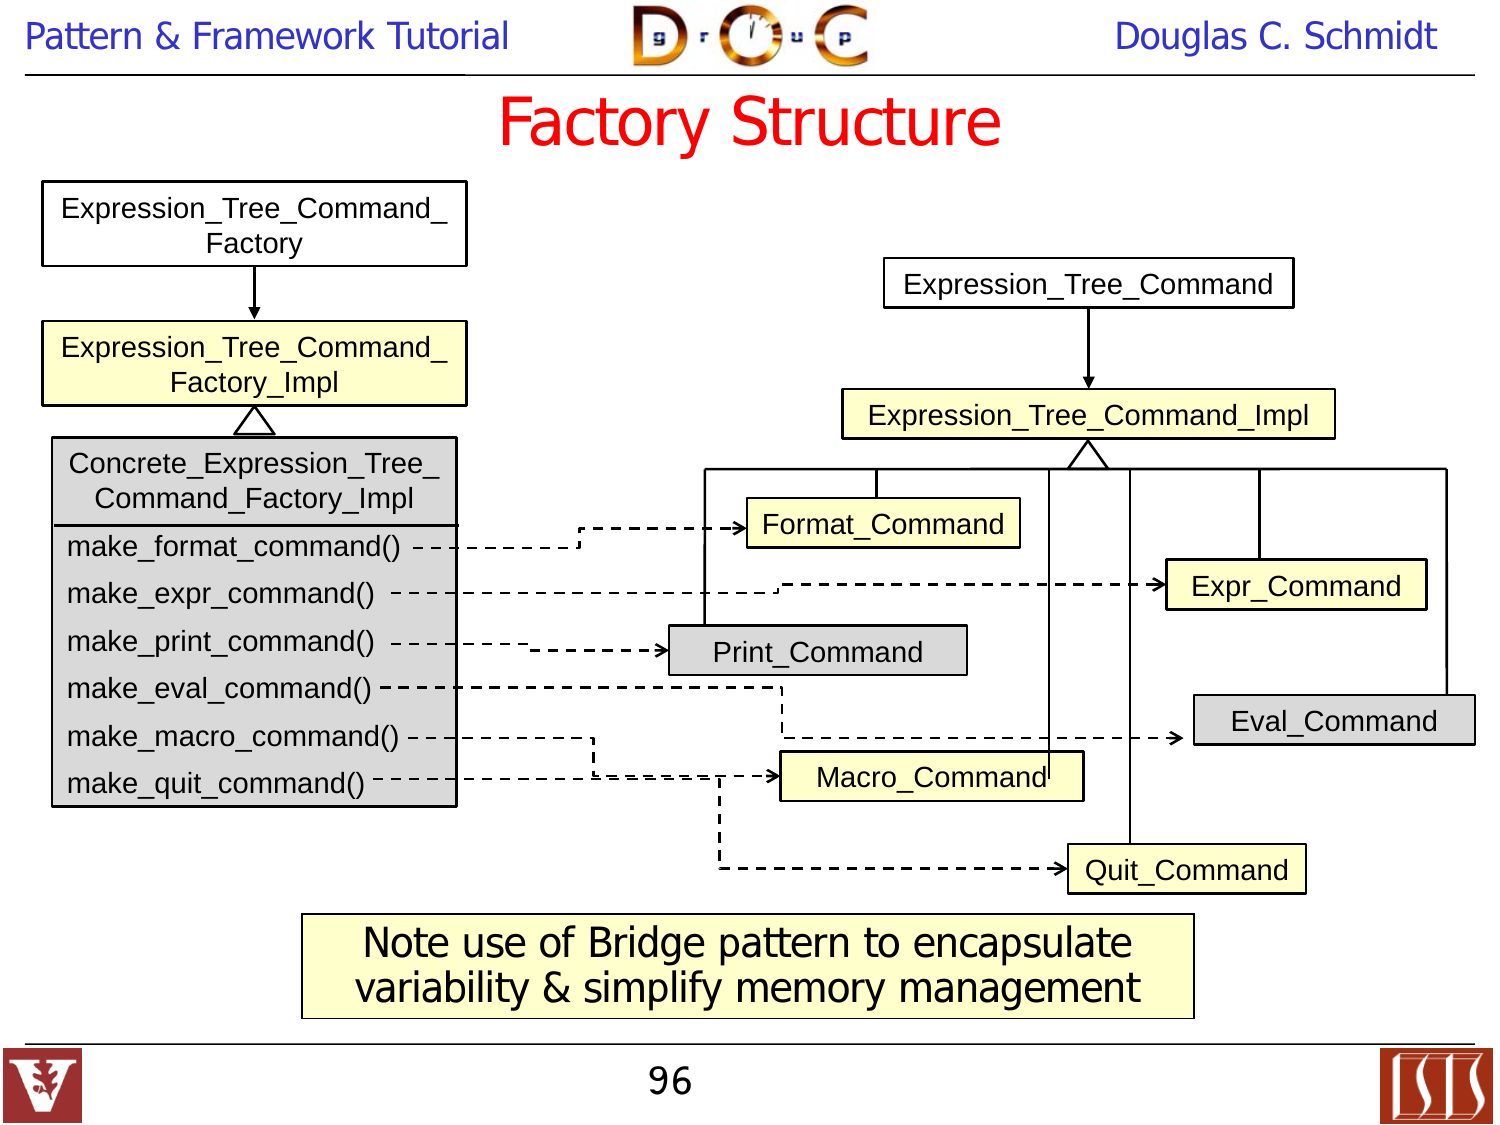

# Factory Structure
Expression_Tree_Command_Factory
Expression_Tree_Command
Expression_Tree_Command_Factory_Impl
Expression_Tree_Command_Impl

Concrete_Expression_Tree_Command_Factory_Impl
make_format_command()
make_expr_command()
make_print_command()
make_eval_command()
make_macro_command()
make_quit_command()

Format_Command
Expr_Command
Print_Command
Eval_Command
Macro_Command
Quit_Command
Note use of Bridge pattern to encapsulate variability & simplify memory management